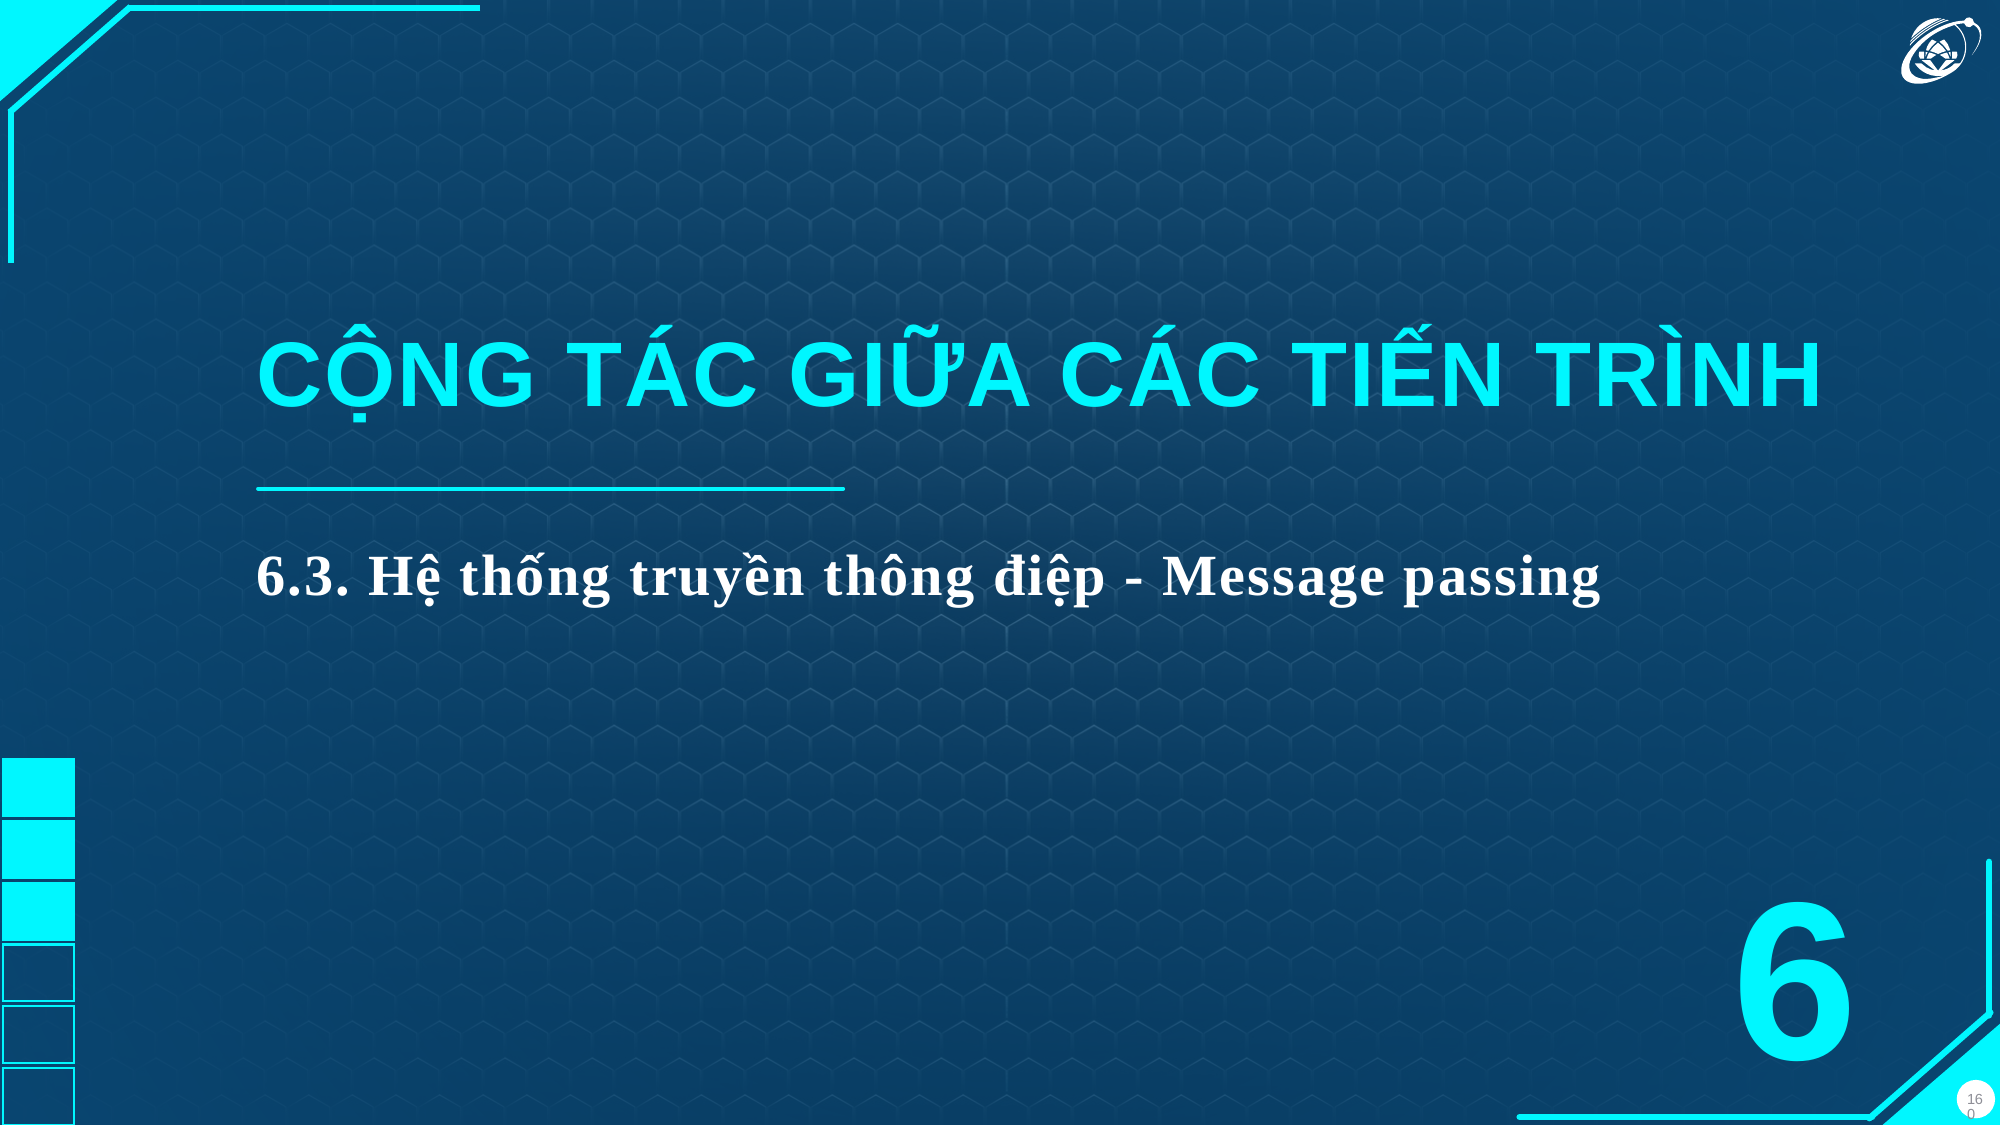

CỘNG TÁC GIỮA CÁC TIẾN TRÌNH
6.3. Hệ thống truyền thông điệp - Message passing

6
160